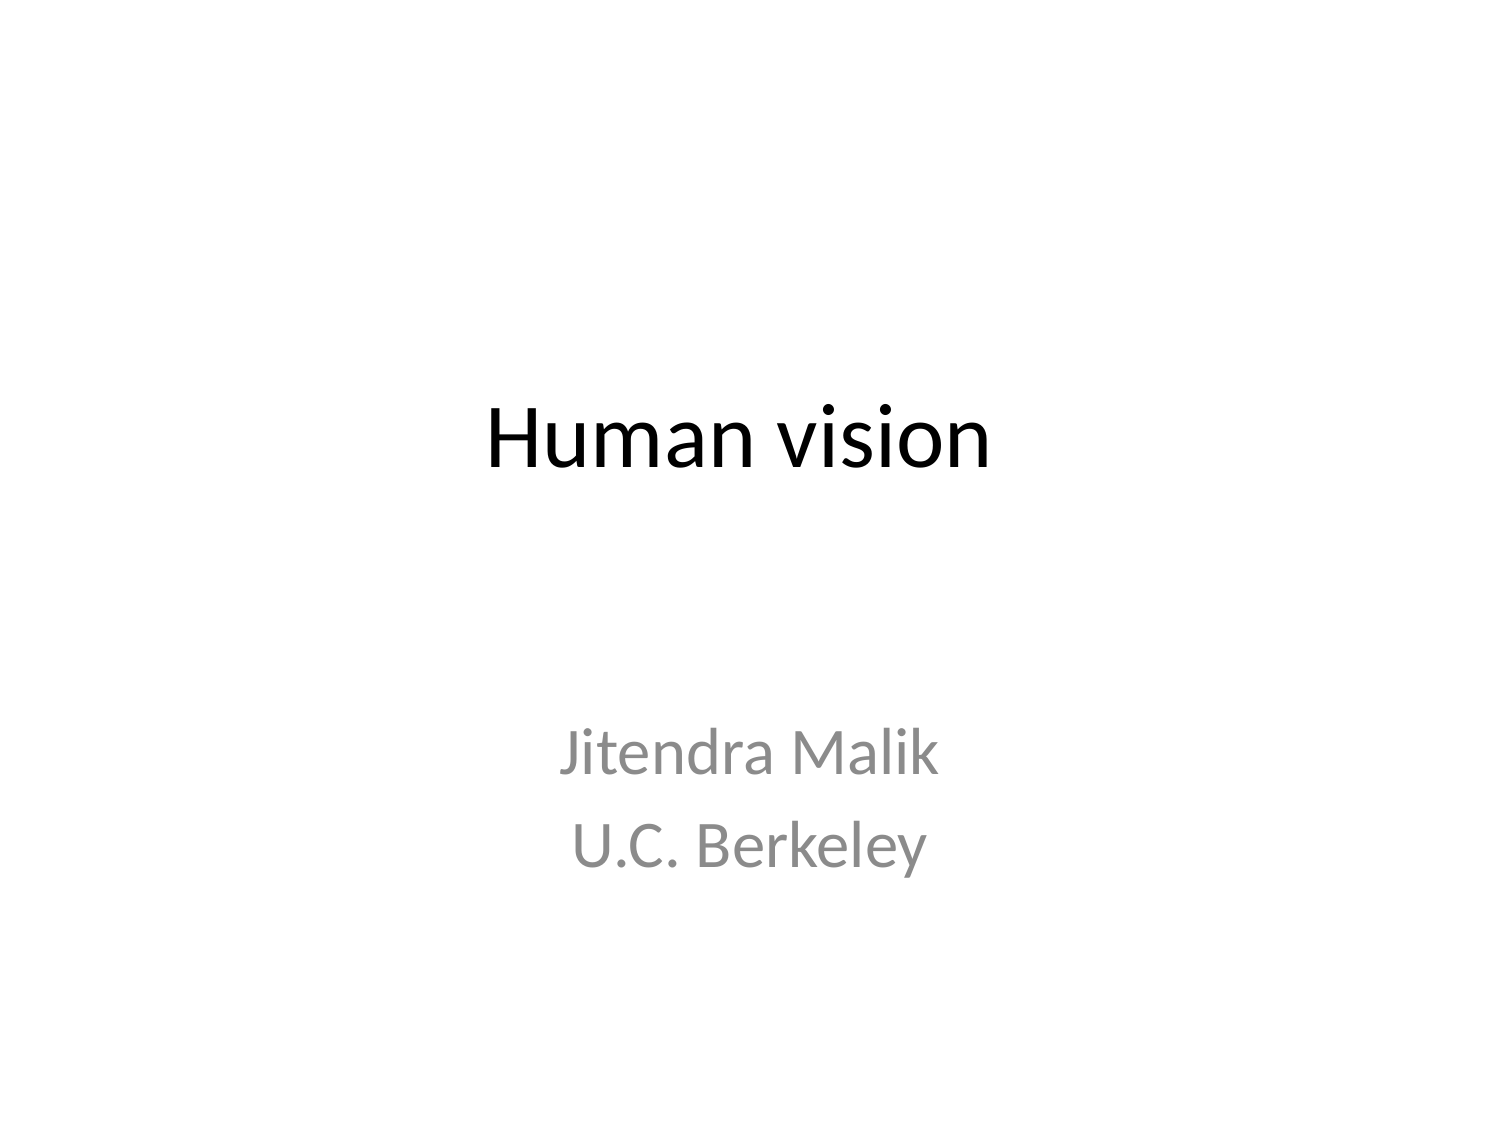

# Human vision
Jitendra Malik
U.C. Berkeley